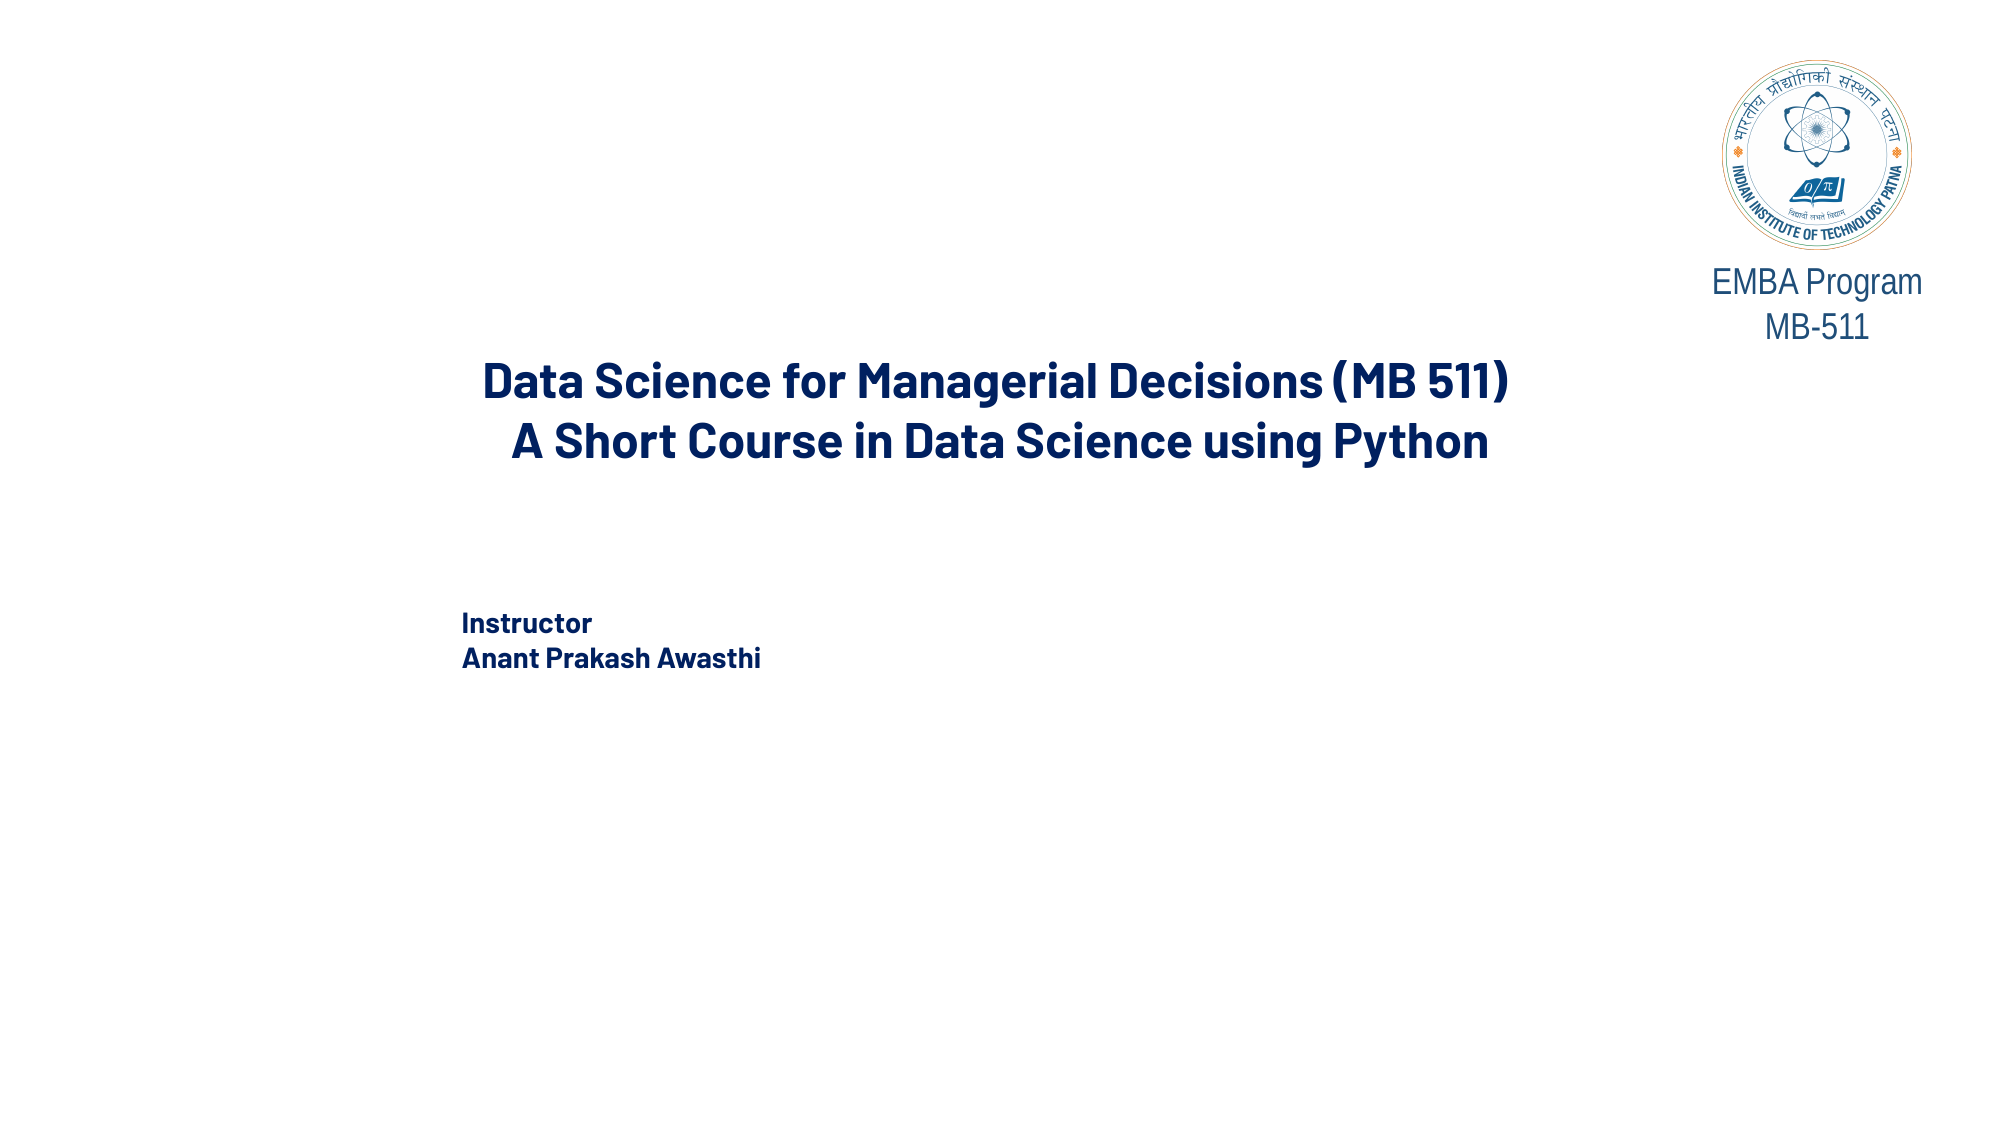

Data Science for Managerial Decisions (MB 511)
A Short Course in Data Science using Python

Instructor
Anant Prakash Awasthi